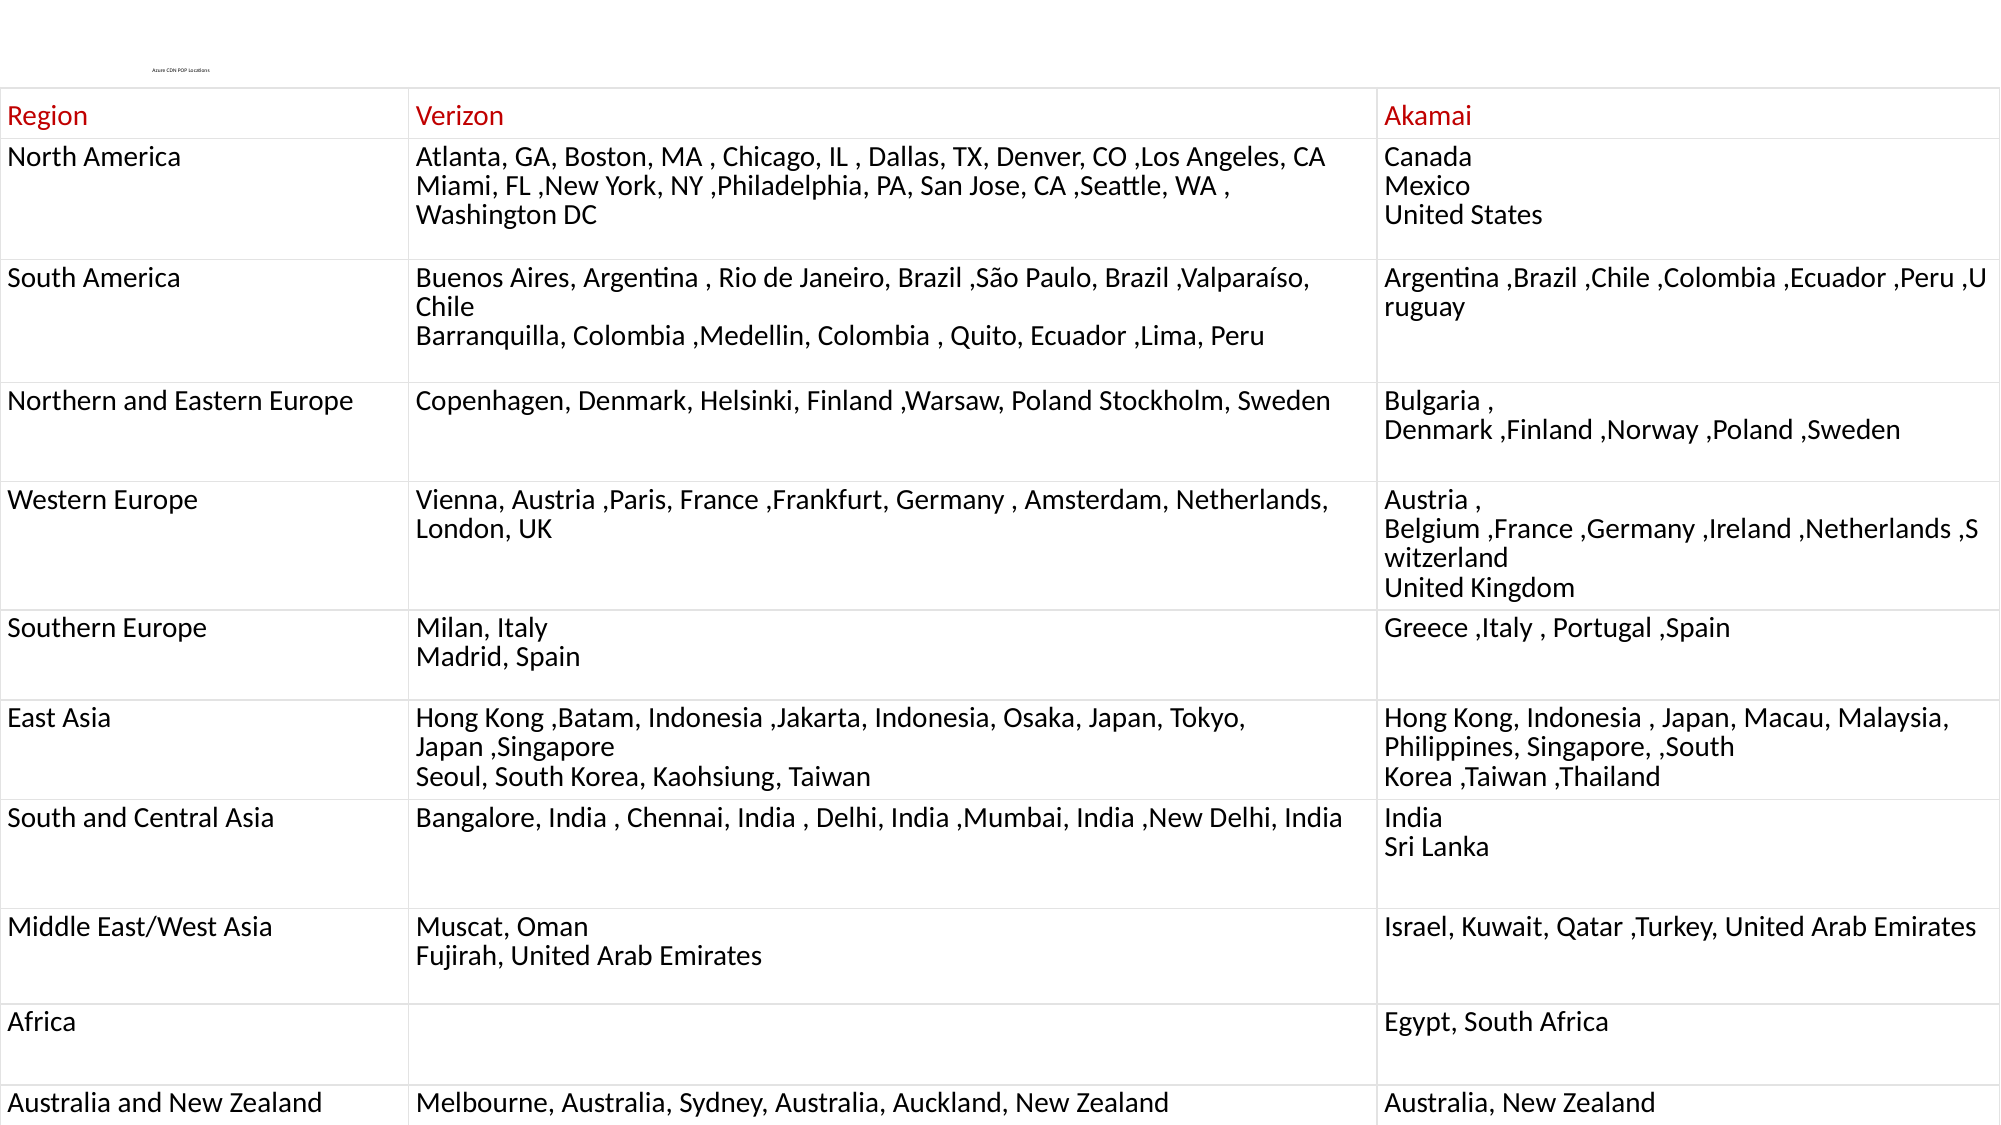

# Azure CDN POP Locations
| Region | Verizon | Akamai |
| --- | --- | --- |
| North America | Atlanta, GA, Boston, MA , Chicago, IL , Dallas, TX, Denver, CO ,Los Angeles, CA Miami, FL ,New York, NY ,Philadelphia, PA, San Jose, CA ,Seattle, WA , Washington DC | Canada Mexico United States |
| South America | Buenos Aires, Argentina , Rio de Janeiro, Brazil ,São Paulo, Brazil ,Valparaíso, Chile Barranquilla, Colombia ,Medellin, Colombia , Quito, Ecuador ,Lima, Peru | Argentina ,Brazil ,Chile ,Colombia ,Ecuador ,Peru ,Uruguay |
| Northern and Eastern Europe | Copenhagen, Denmark, Helsinki, Finland ,Warsaw, Poland Stockholm, Sweden | Bulgaria , Denmark ,Finland ,Norway ,Poland ,Sweden |
| Western Europe | Vienna, Austria ,Paris, France ,Frankfurt, Germany , Amsterdam, Netherlands, London, UK | Austria , Belgium ,France ,Germany ,Ireland ,Netherlands ,Switzerland United Kingdom |
| Southern Europe | Milan, Italy Madrid, Spain | Greece ,Italy , Portugal ,Spain |
| East Asia | Hong Kong ,Batam, Indonesia ,Jakarta, Indonesia, Osaka, Japan, Tokyo, Japan ,Singapore Seoul, South Korea, Kaohsiung, Taiwan | Hong Kong, Indonesia , Japan, Macau, Malaysia, Philippines, Singapore, ,South Korea ,Taiwan ,Thailand |
| South and Central Asia | Bangalore, India , Chennai, India , Delhi, India ,Mumbai, India ,New Delhi, India | India Sri Lanka |
| Middle East/West Asia | Muscat, Oman Fujirah, United Arab Emirates | Israel, Kuwait, Qatar ,Turkey, United Arab Emirates |
| Africa |  | Egypt, South Africa |
| Australia and New Zealand | Melbourne, Australia, Sydney, Australia, Auckland, New Zealand | Australia, New Zealand |